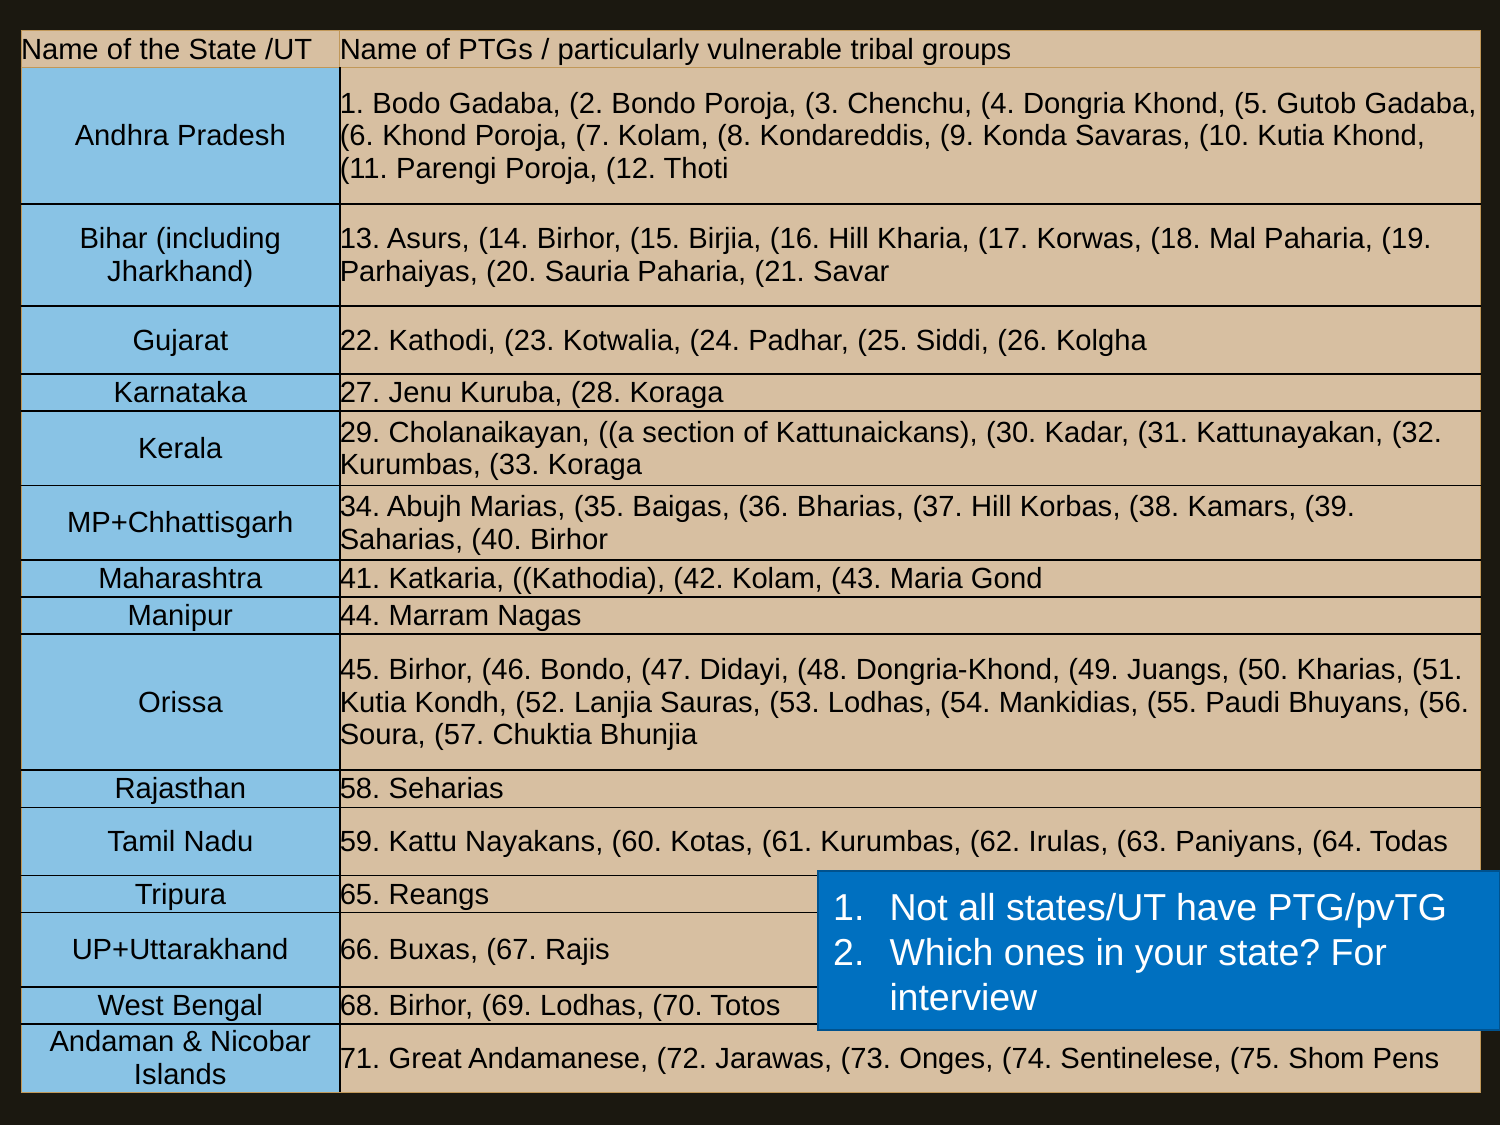

| Name of the State /UT | Name of PTGs / particularly vulnerable tribal groups |
| --- | --- |
| Andhra Pradesh | 1. Bodo Gadaba, (2. Bondo Poroja, (3. Chenchu, (4. Dongria Khond, (5. Gutob Gadaba, (6. Khond Poroja, (7. Kolam, (8. Kondareddis, (9. Konda Savaras, (10. Kutia Khond, (11. Parengi Poroja, (12. Thoti |
| Bihar (including Jharkhand) | 13. Asurs, (14. Birhor, (15. Birjia, (16. Hill Kharia, (17. Korwas, (18. Mal Paharia, (19. Parhaiyas, (20. Sauria Paharia, (21. Savar |
| Gujarat | 22. Kathodi, (23. Kotwalia, (24. Padhar, (25. Siddi, (26. Kolgha |
| Karnataka | 27. Jenu Kuruba, (28. Koraga |
| Kerala | 29. Cholanaikayan, ((a section of Kattunaickans), (30. Kadar, (31. Kattunayakan, (32. Kurumbas, (33. Koraga |
| MP+Chhattisgarh | 34. Abujh Marias, (35. Baigas, (36. Bharias, (37. Hill Korbas, (38. Kamars, (39. Saharias, (40. Birhor |
| Maharashtra | 41. Katkaria, ((Kathodia), (42. Kolam, (43. Maria Gond |
| Manipur | 44. Marram Nagas |
| Orissa | 45. Birhor, (46. Bondo, (47. Didayi, (48. Dongria-Khond, (49. Juangs, (50. Kharias, (51. Kutia Kondh, (52. Lanjia Sauras, (53. Lodhas, (54. Mankidias, (55. Paudi Bhuyans, (56. Soura, (57. Chuktia Bhunjia |
| Rajasthan | 58. Seharias |
| Tamil Nadu | 59. Kattu Nayakans, (60. Kotas, (61. Kurumbas, (62. Irulas, (63. Paniyans, (64. Todas |
| Tripura | 65. Reangs |
| UP+Uttarakhand | 66. Buxas, (67. Rajis |
| West Bengal | 68. Birhor, (69. Lodhas, (70. Totos |
| Andaman & Nicobar Islands | 71. Great Andamanese, (72. Jarawas, (73. Onges, (74. Sentinelese, (75. Shom Pens |
Not all states/UT have PTG/pvTG
Which ones in your state? For interview